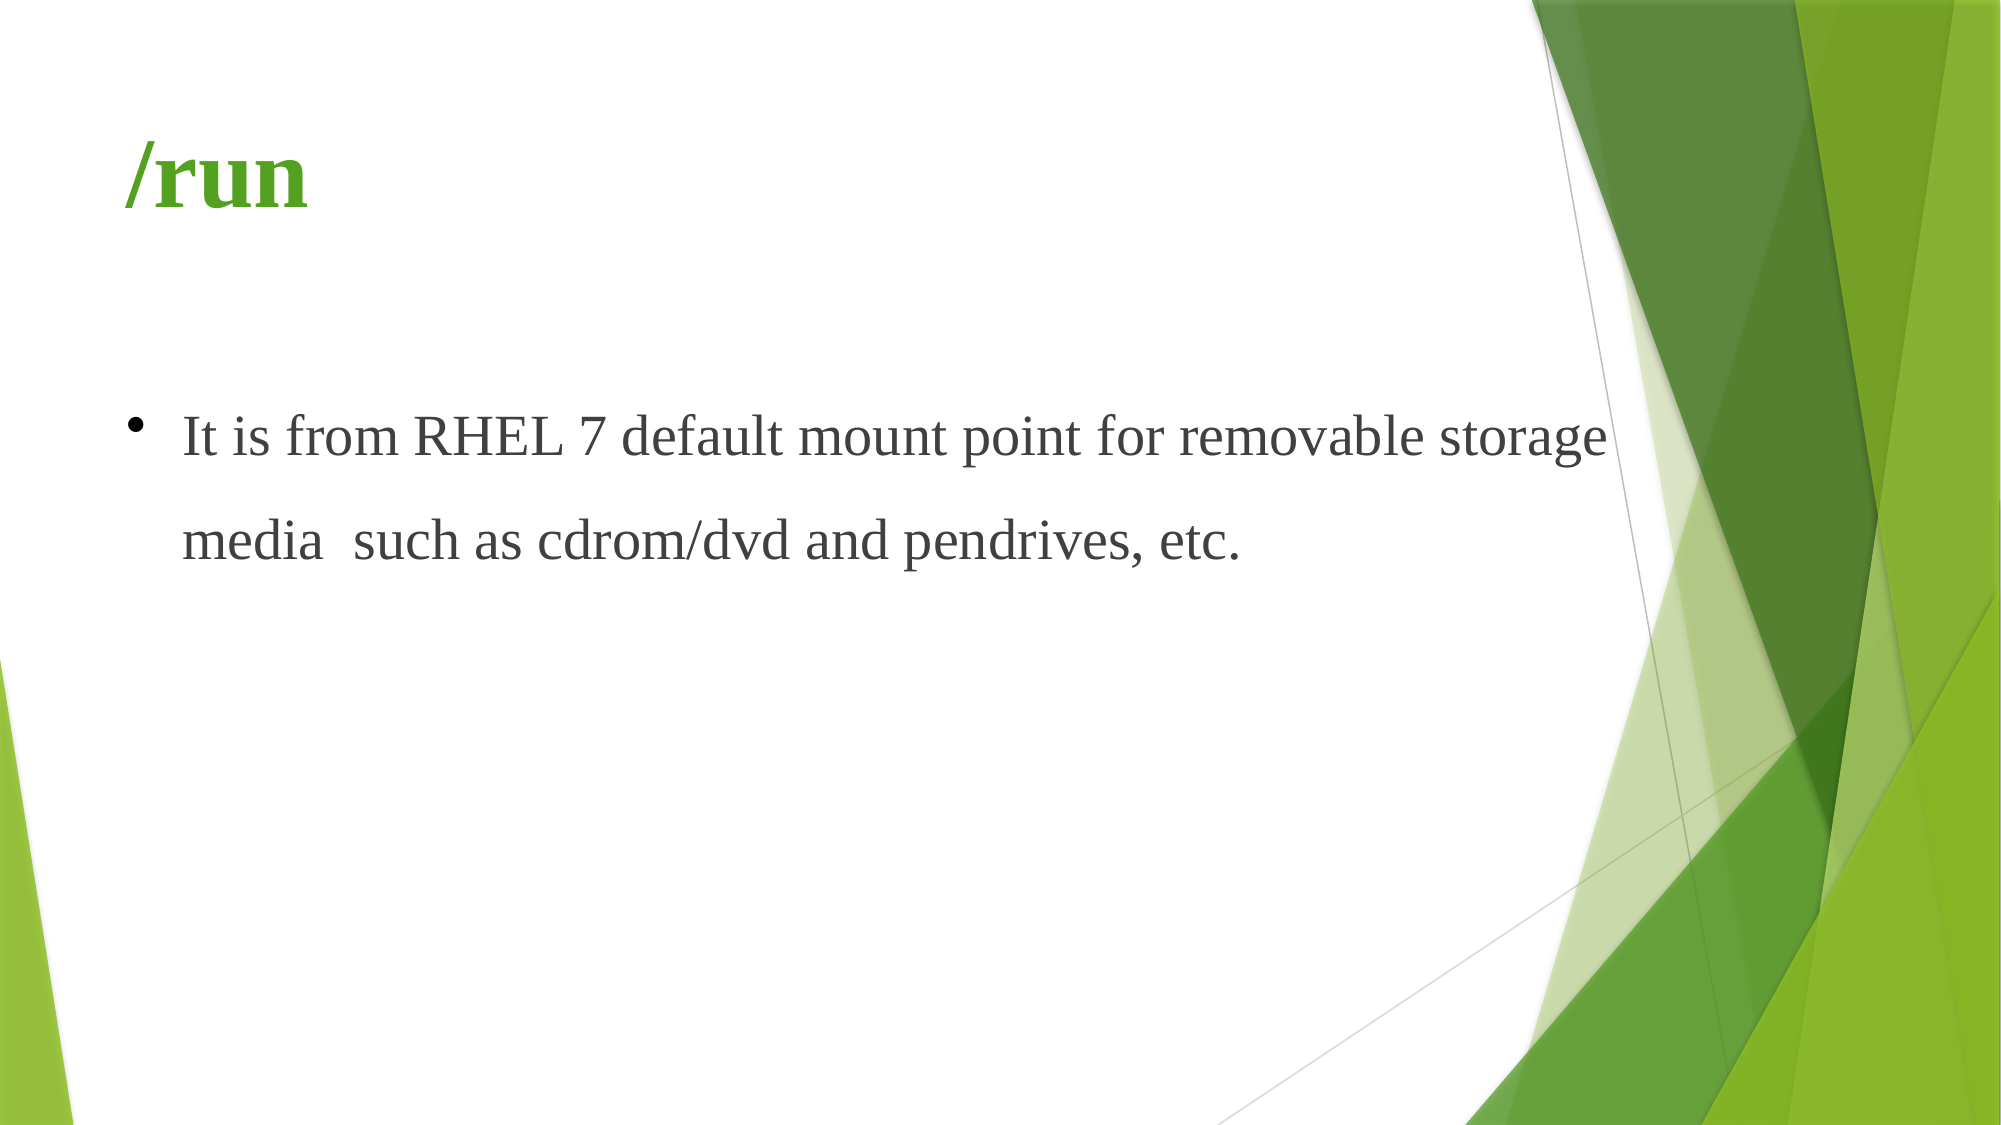

# /run
It is from RHEL 7 default mount point for removable storage media  such as cdrom/dvd and pendrives, etc.